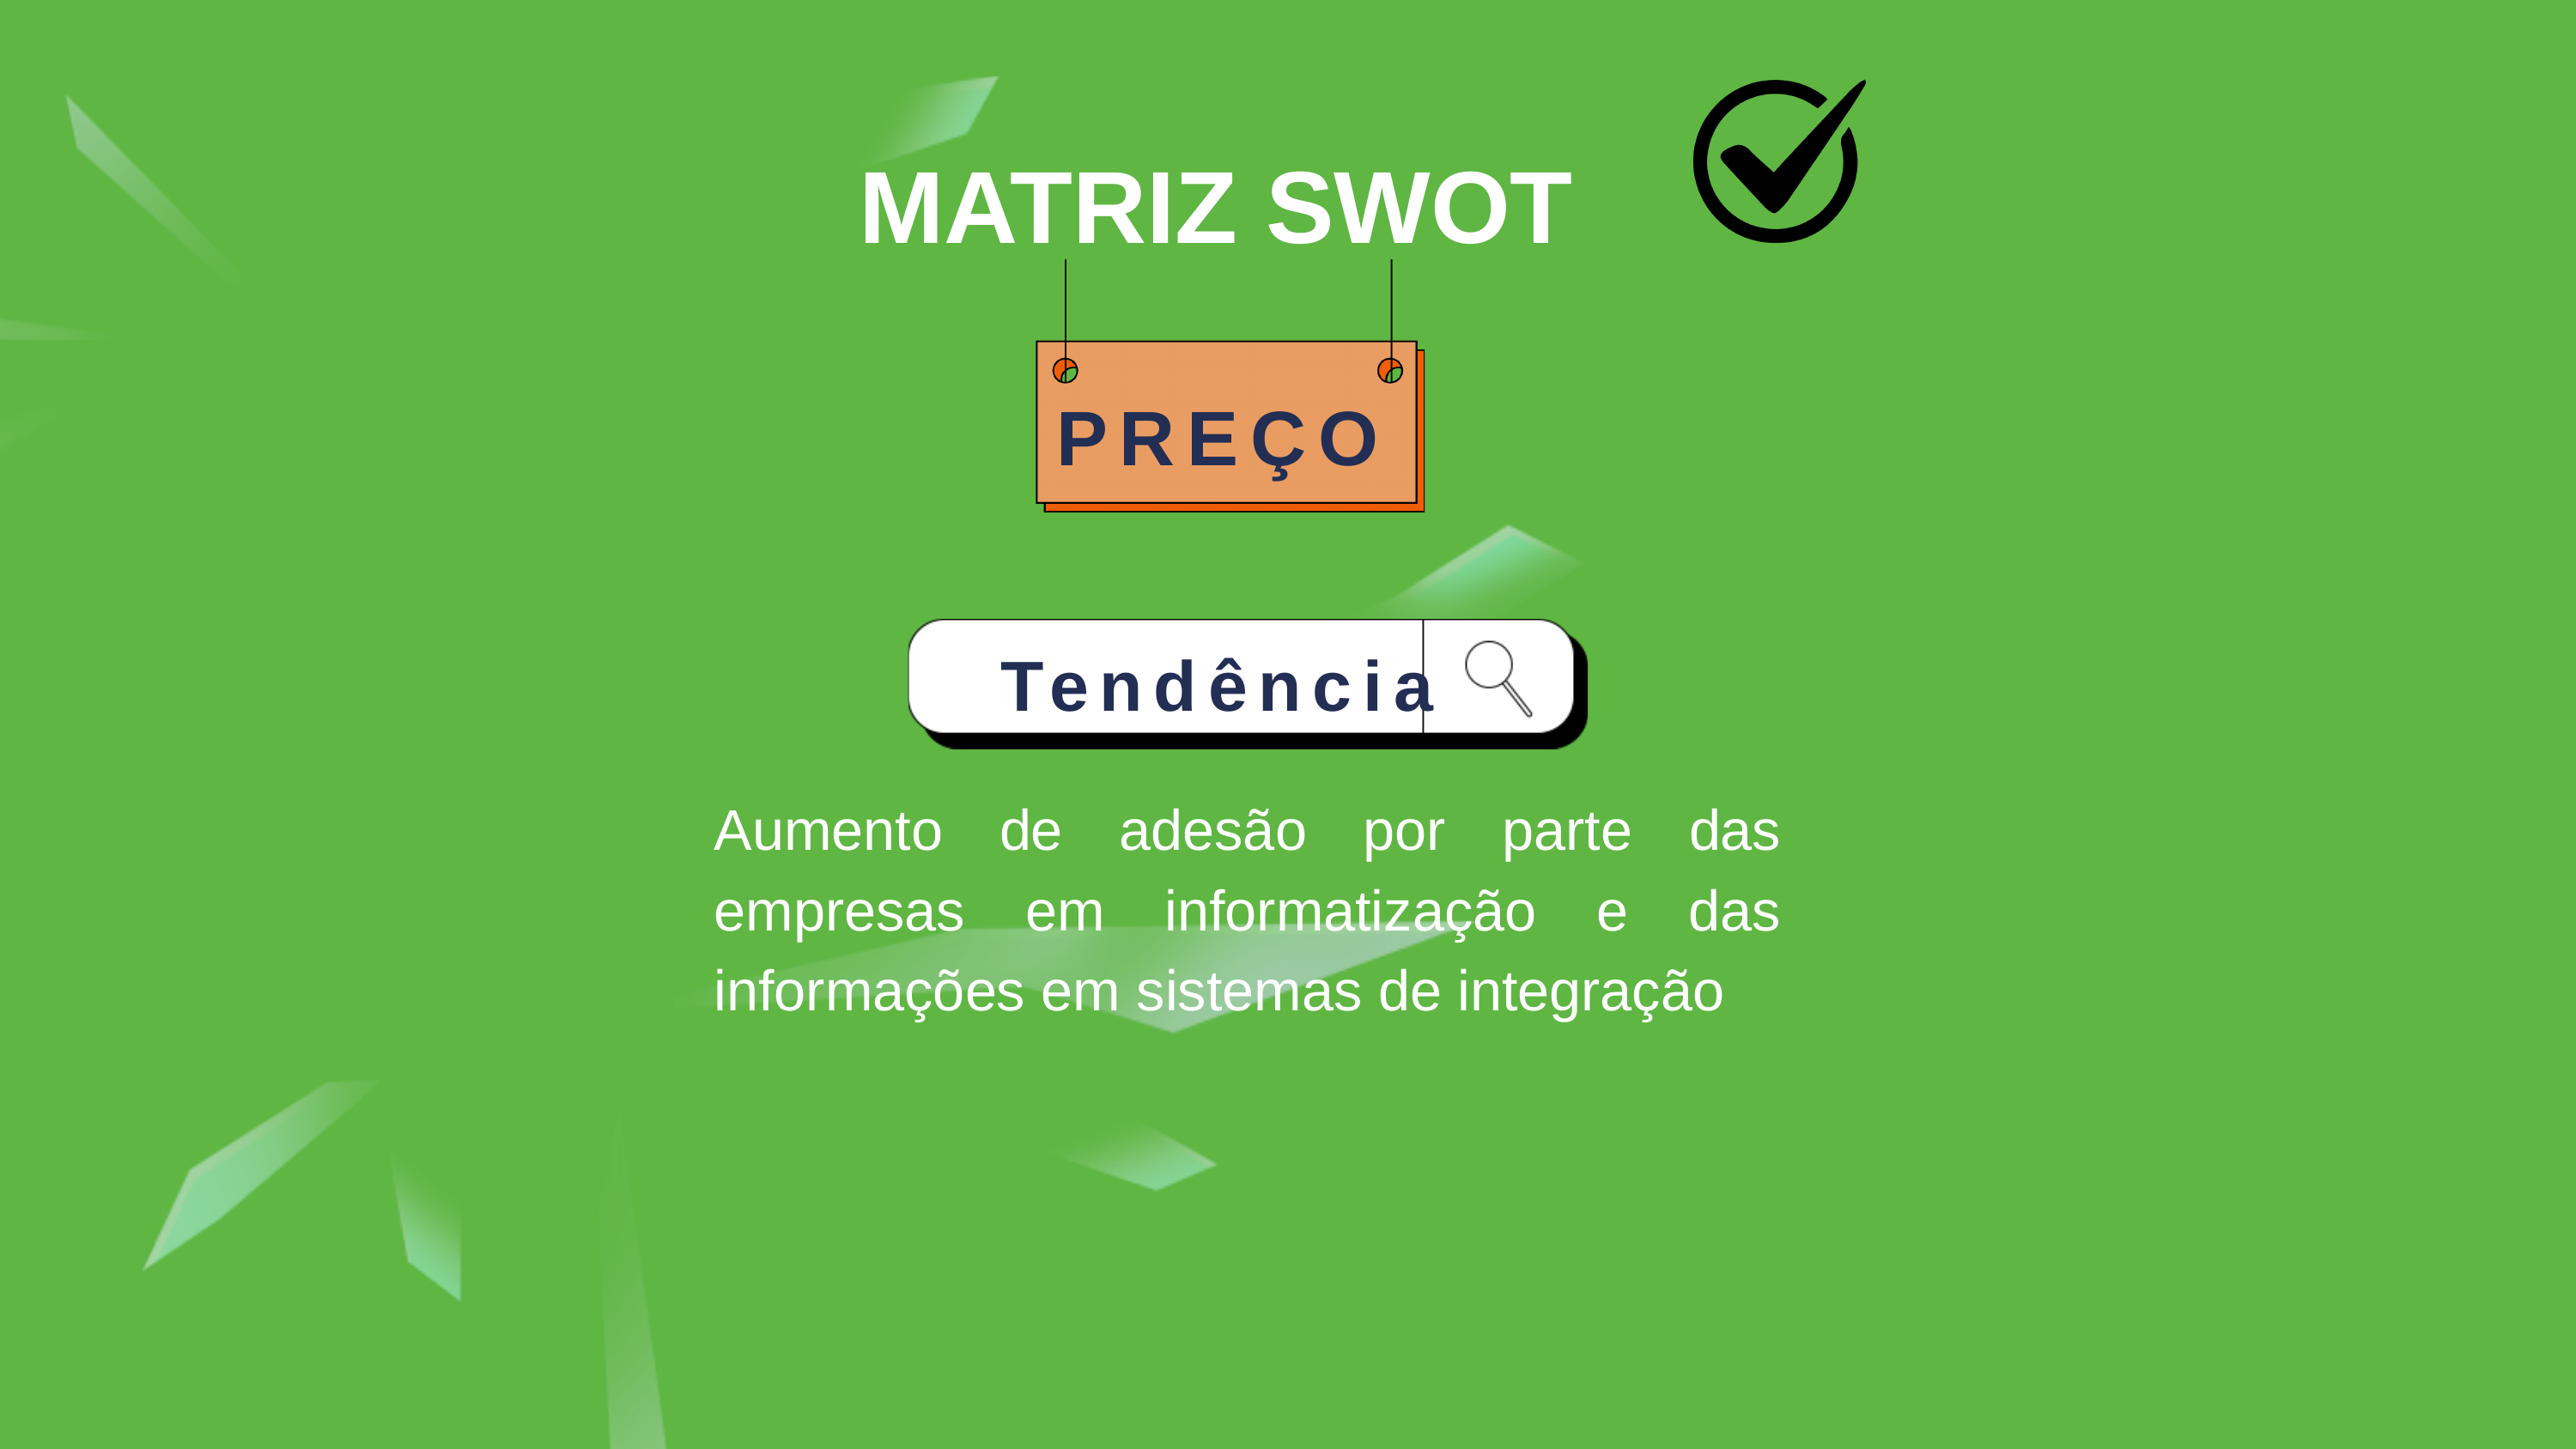

MATRIZ SWOT

PREÇO

Tendência
Aumento de adesão por parte das empresas em informatização e das informações em sistemas de integração